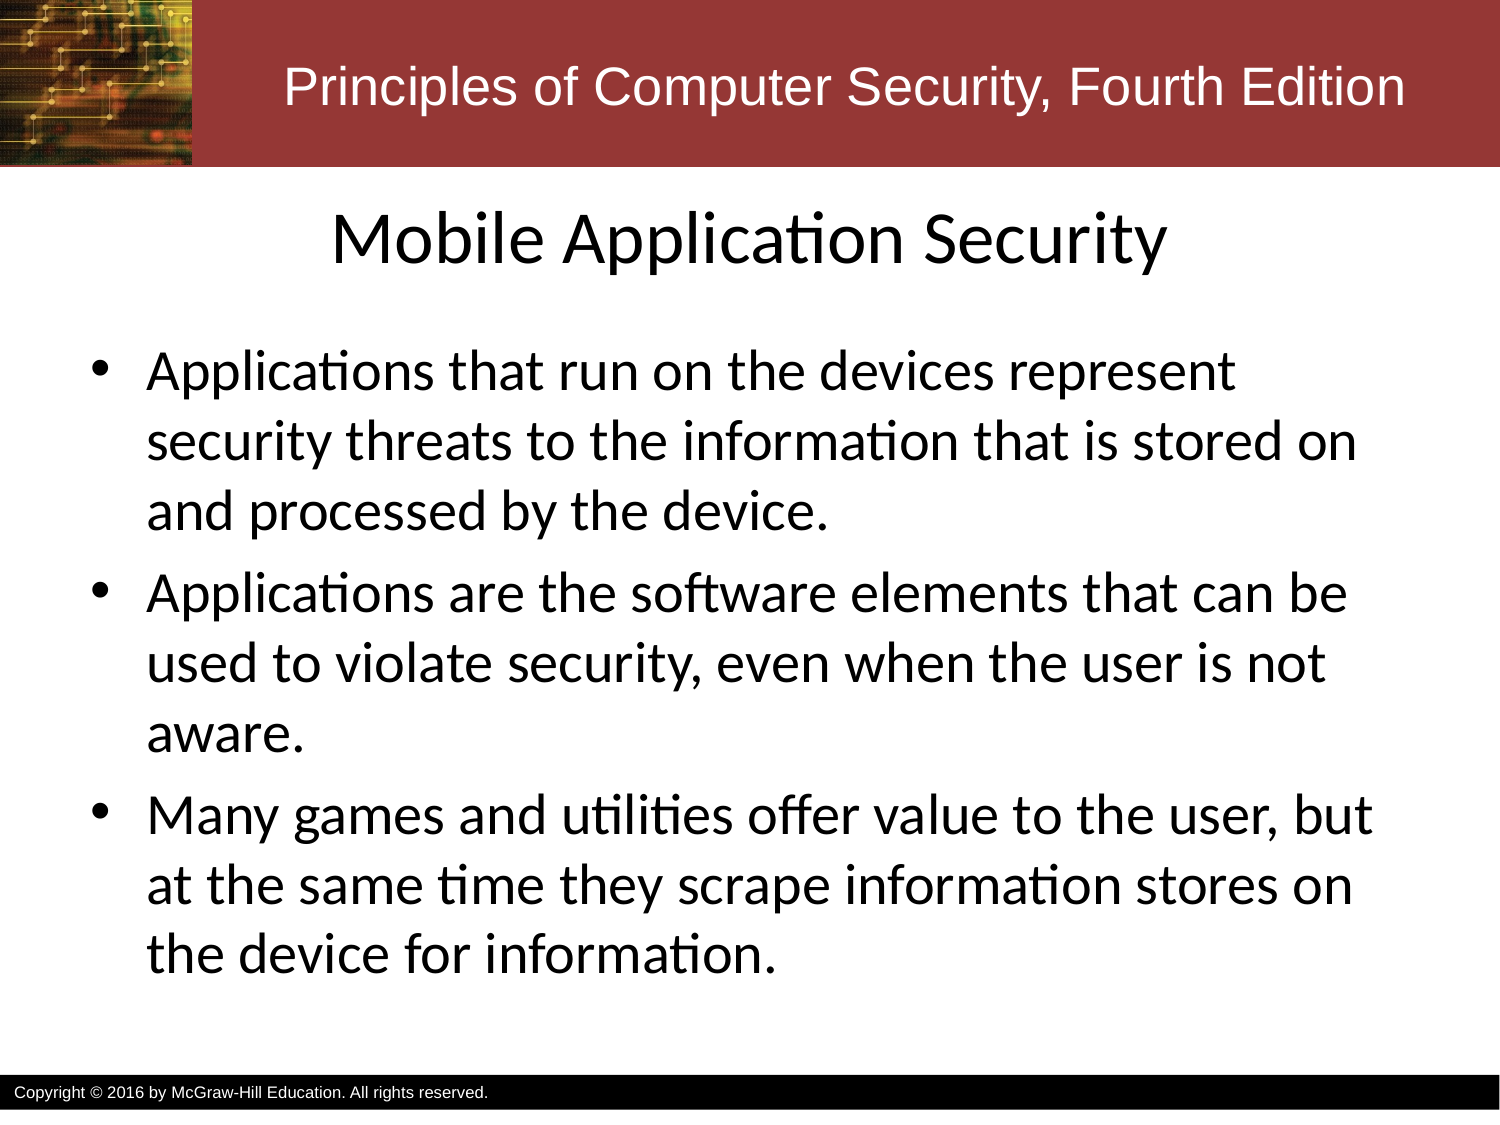

# Mobile Application Security
Applications that run on the devices represent security threats to the information that is stored on and processed by the device.
Applications are the software elements that can be used to violate security, even when the user is not aware.
Many games and utilities offer value to the user, but at the same time they scrape information stores on the device for information.